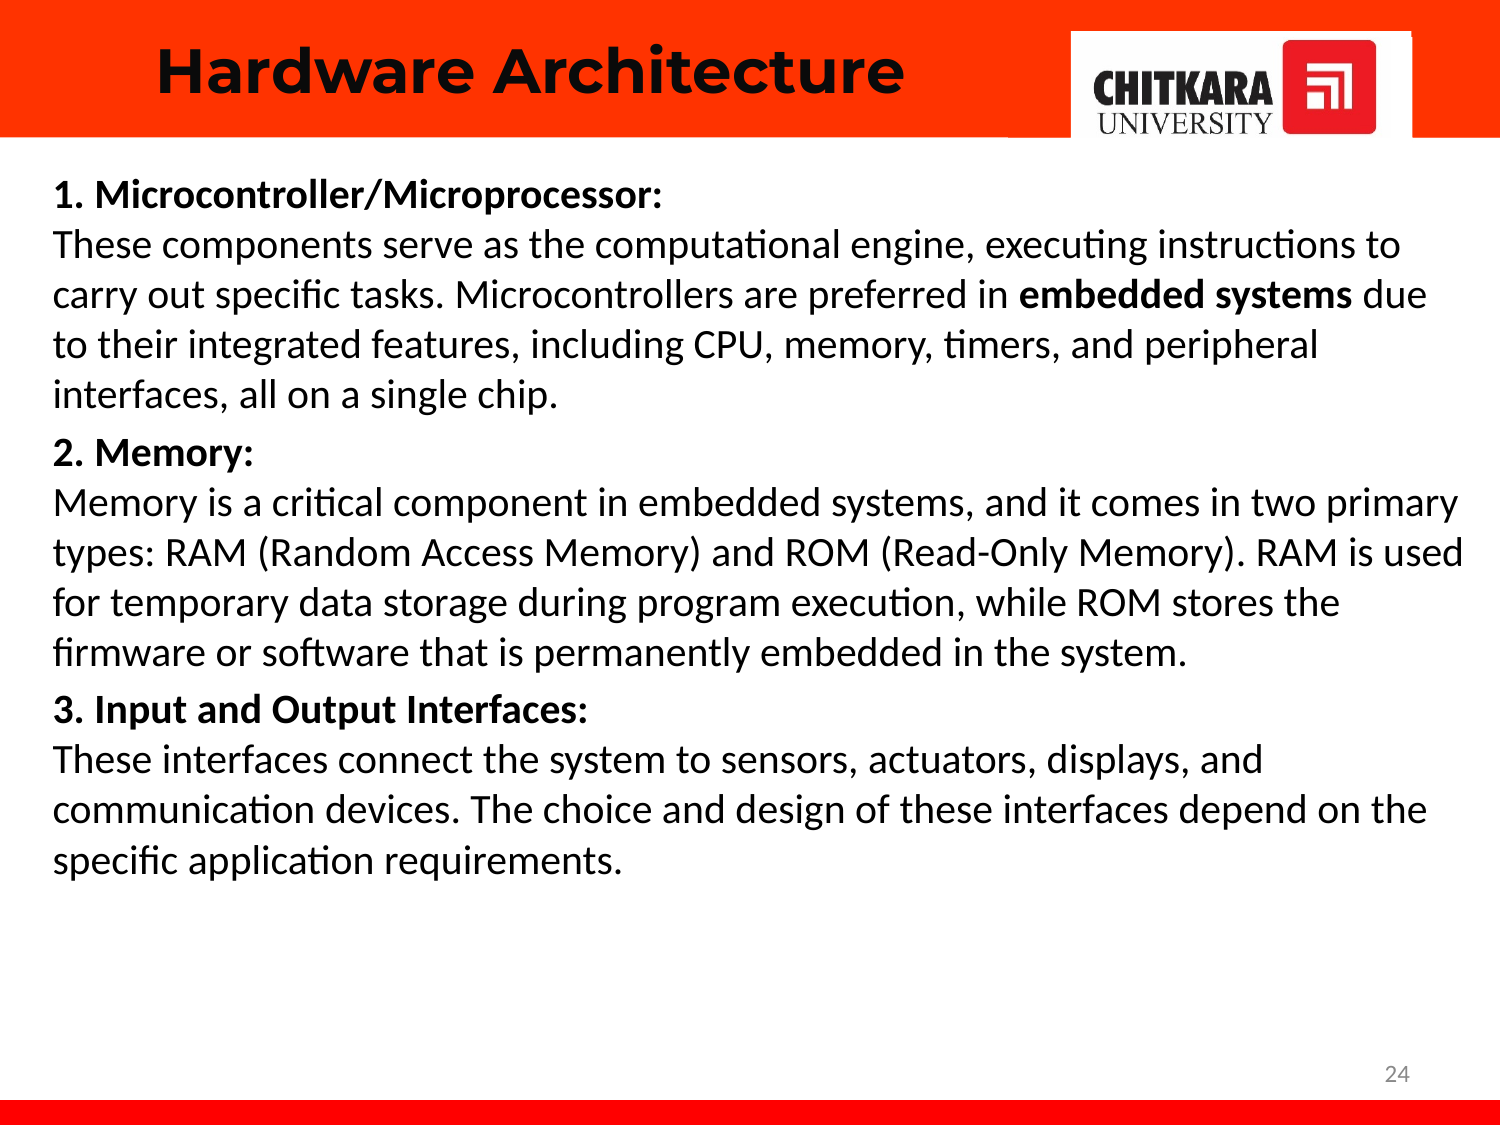

# Hardware Architecture
1. Microcontroller/Microprocessor:
These components serve as the computational engine, executing instructions to carry out specific tasks. Microcontrollers are preferred in embedded systems due to their integrated features, including CPU, memory, timers, and peripheral interfaces, all on a single chip.
2. Memory:
Memory is a critical component in embedded systems, and it comes in two primary types: RAM (Random Access Memory) and ROM (Read-Only Memory). RAM is used for temporary data storage during program execution, while ROM stores the firmware or software that is permanently embedded in the system.
3. Input and Output Interfaces:
These interfaces connect the system to sensors, actuators, displays, and communication devices. The choice and design of these interfaces depend on the specific application requirements.
24